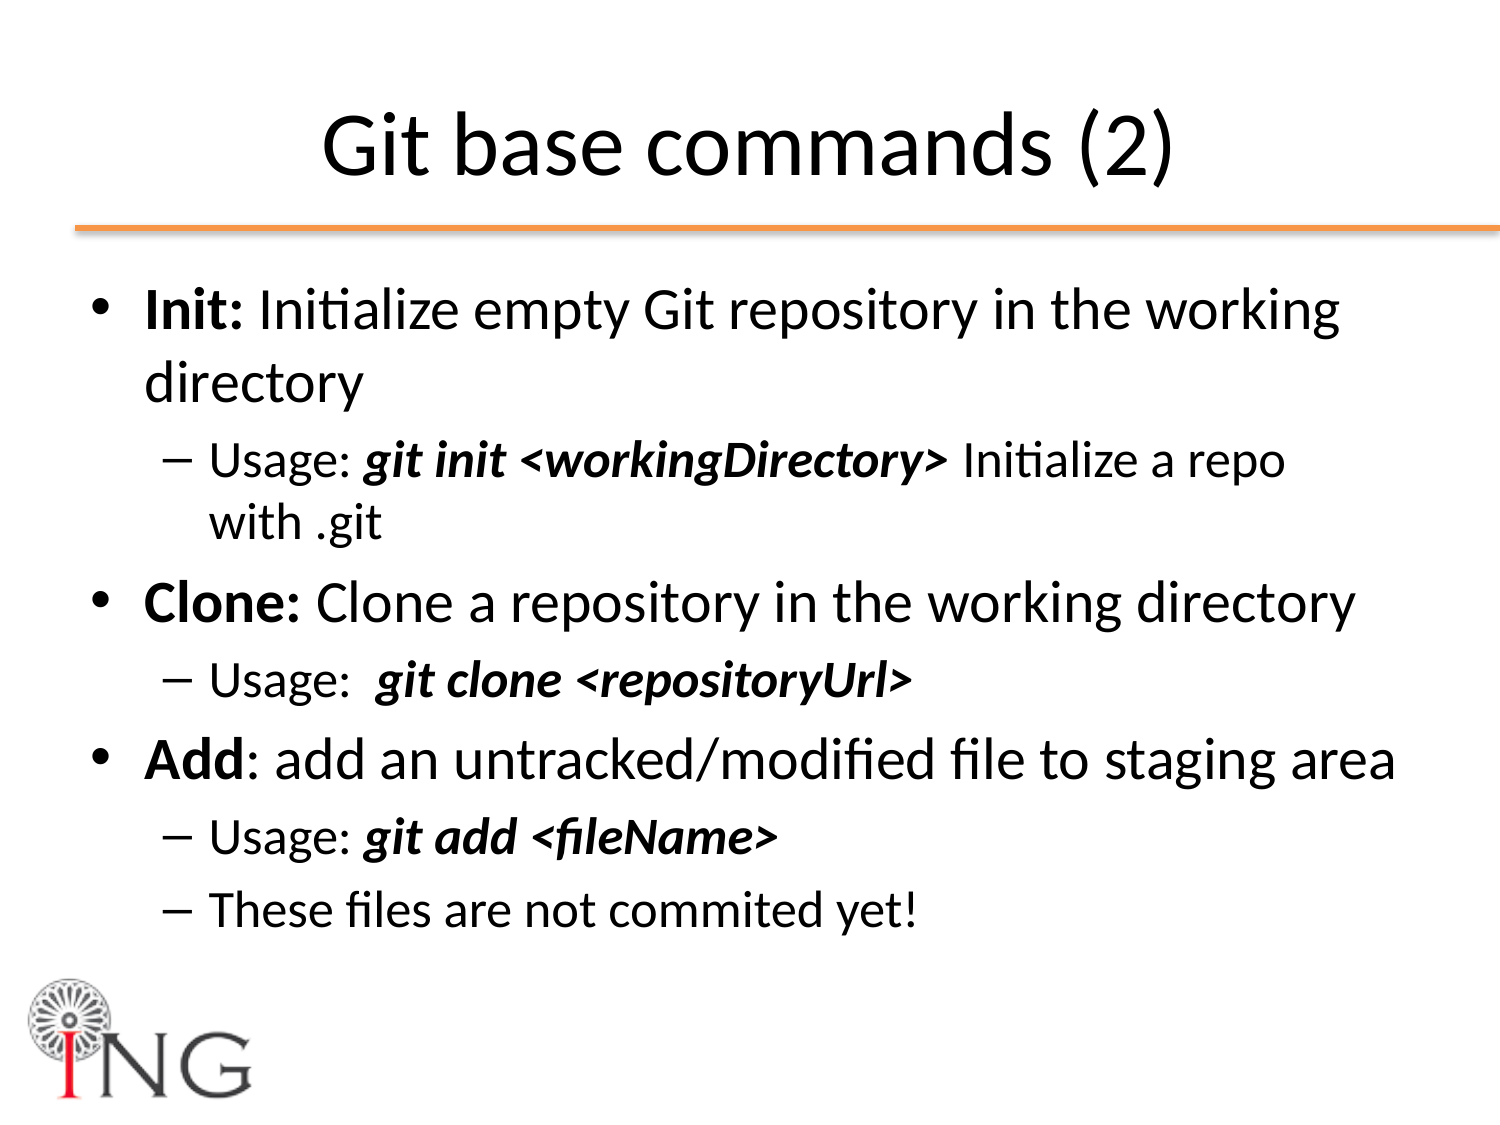

# Git base commands (2)
Init: Initialize empty Git repository in the working directory
Usage: git init <workingDirectory> Initialize a repo with .git
Clone: Clone a repository in the working directory
Usage:  git clone <repositoryUrl>
Add: add an untracked/modified file to staging area
Usage: git add <fileName>
These files are not commited yet!